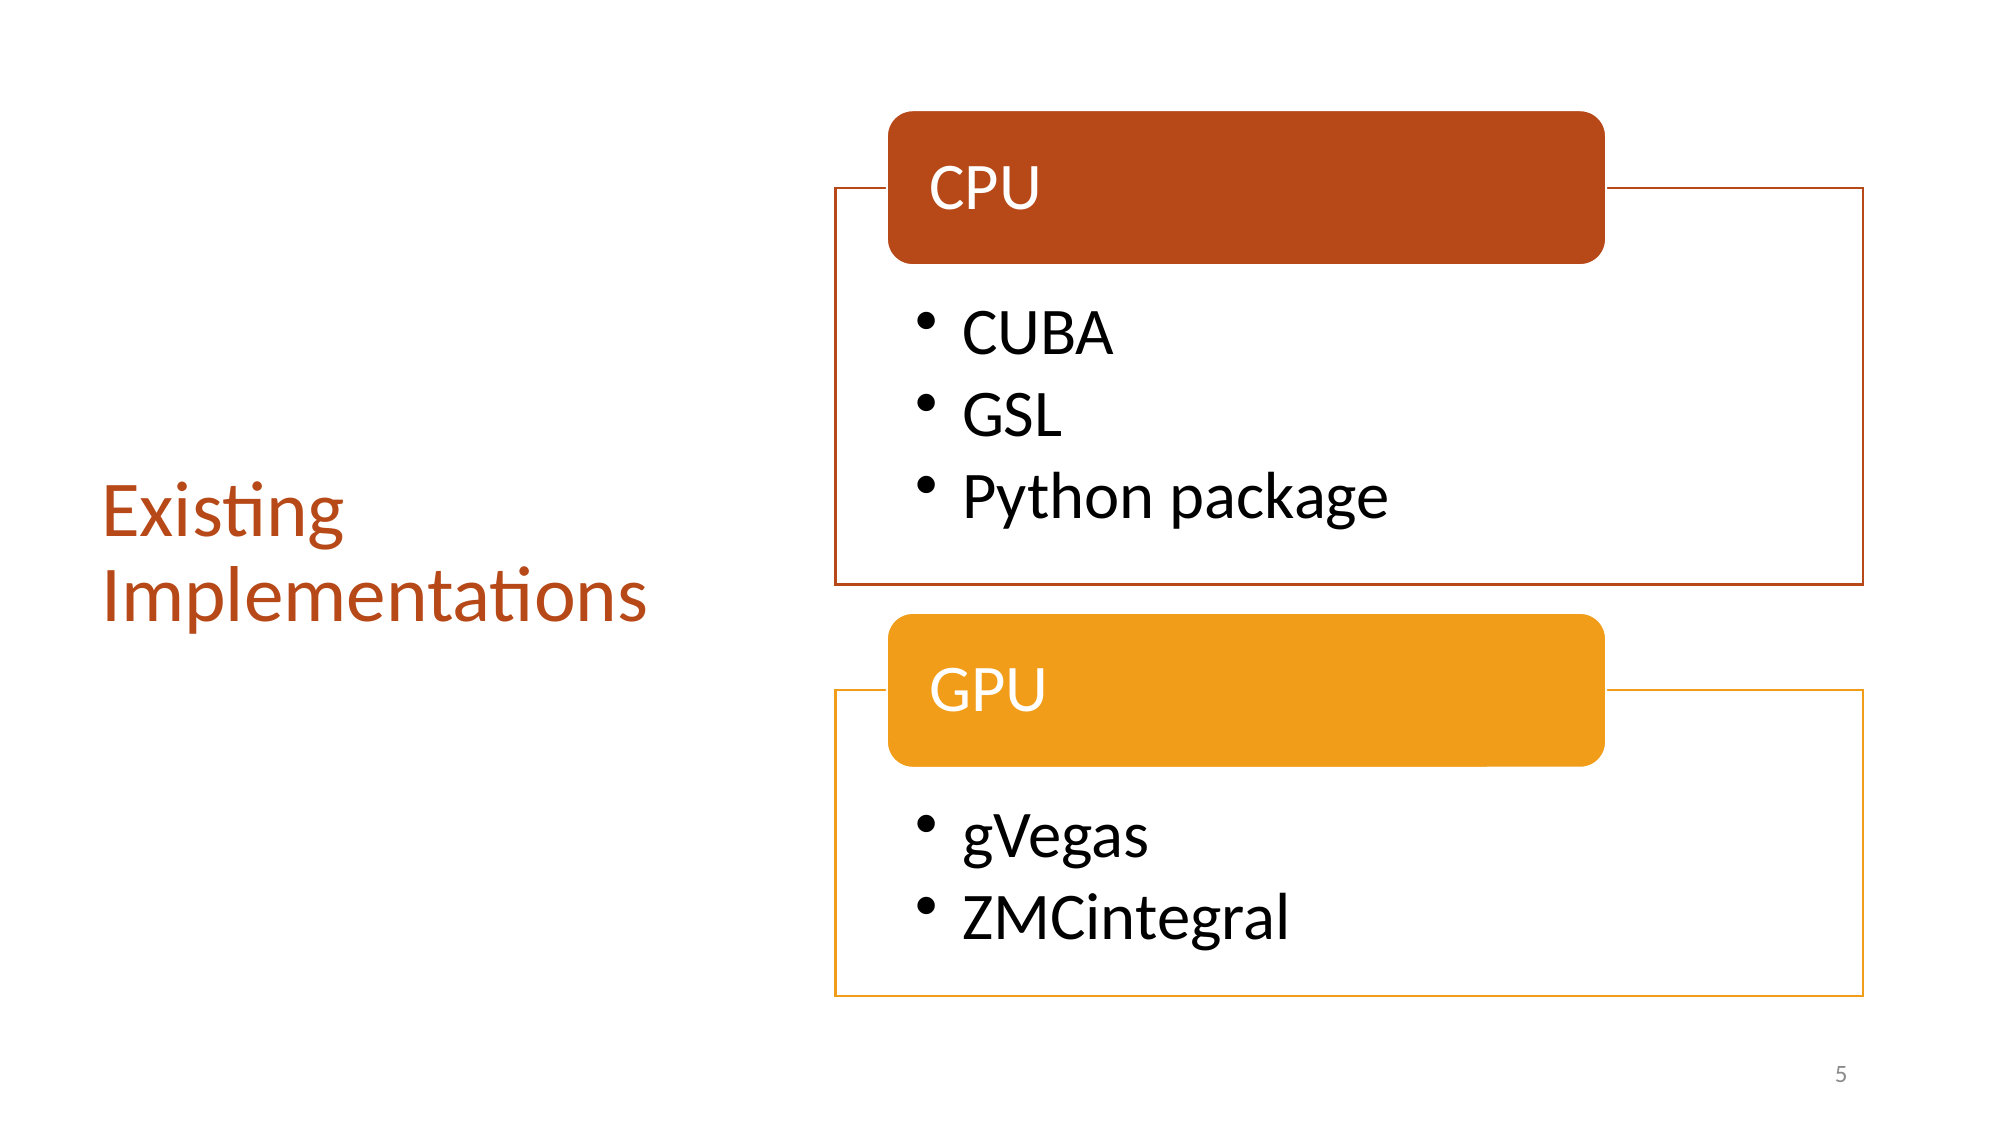

# Existing Implementations
CUBA
GSL
Python package
CPU
gVegas
ZMCintegral
GPU
5